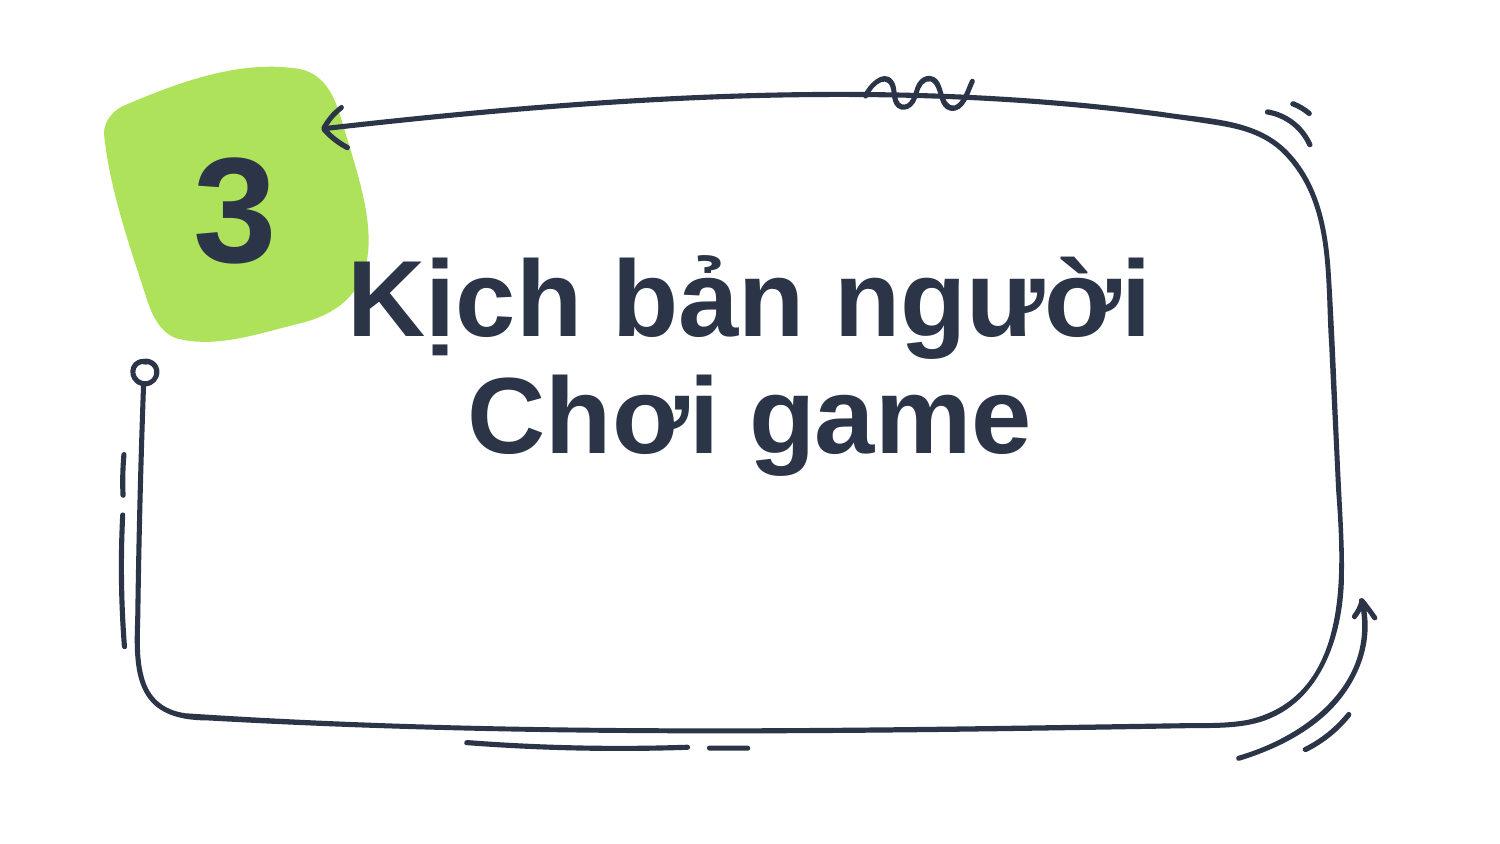

3
# Kịch bản người Chơi game